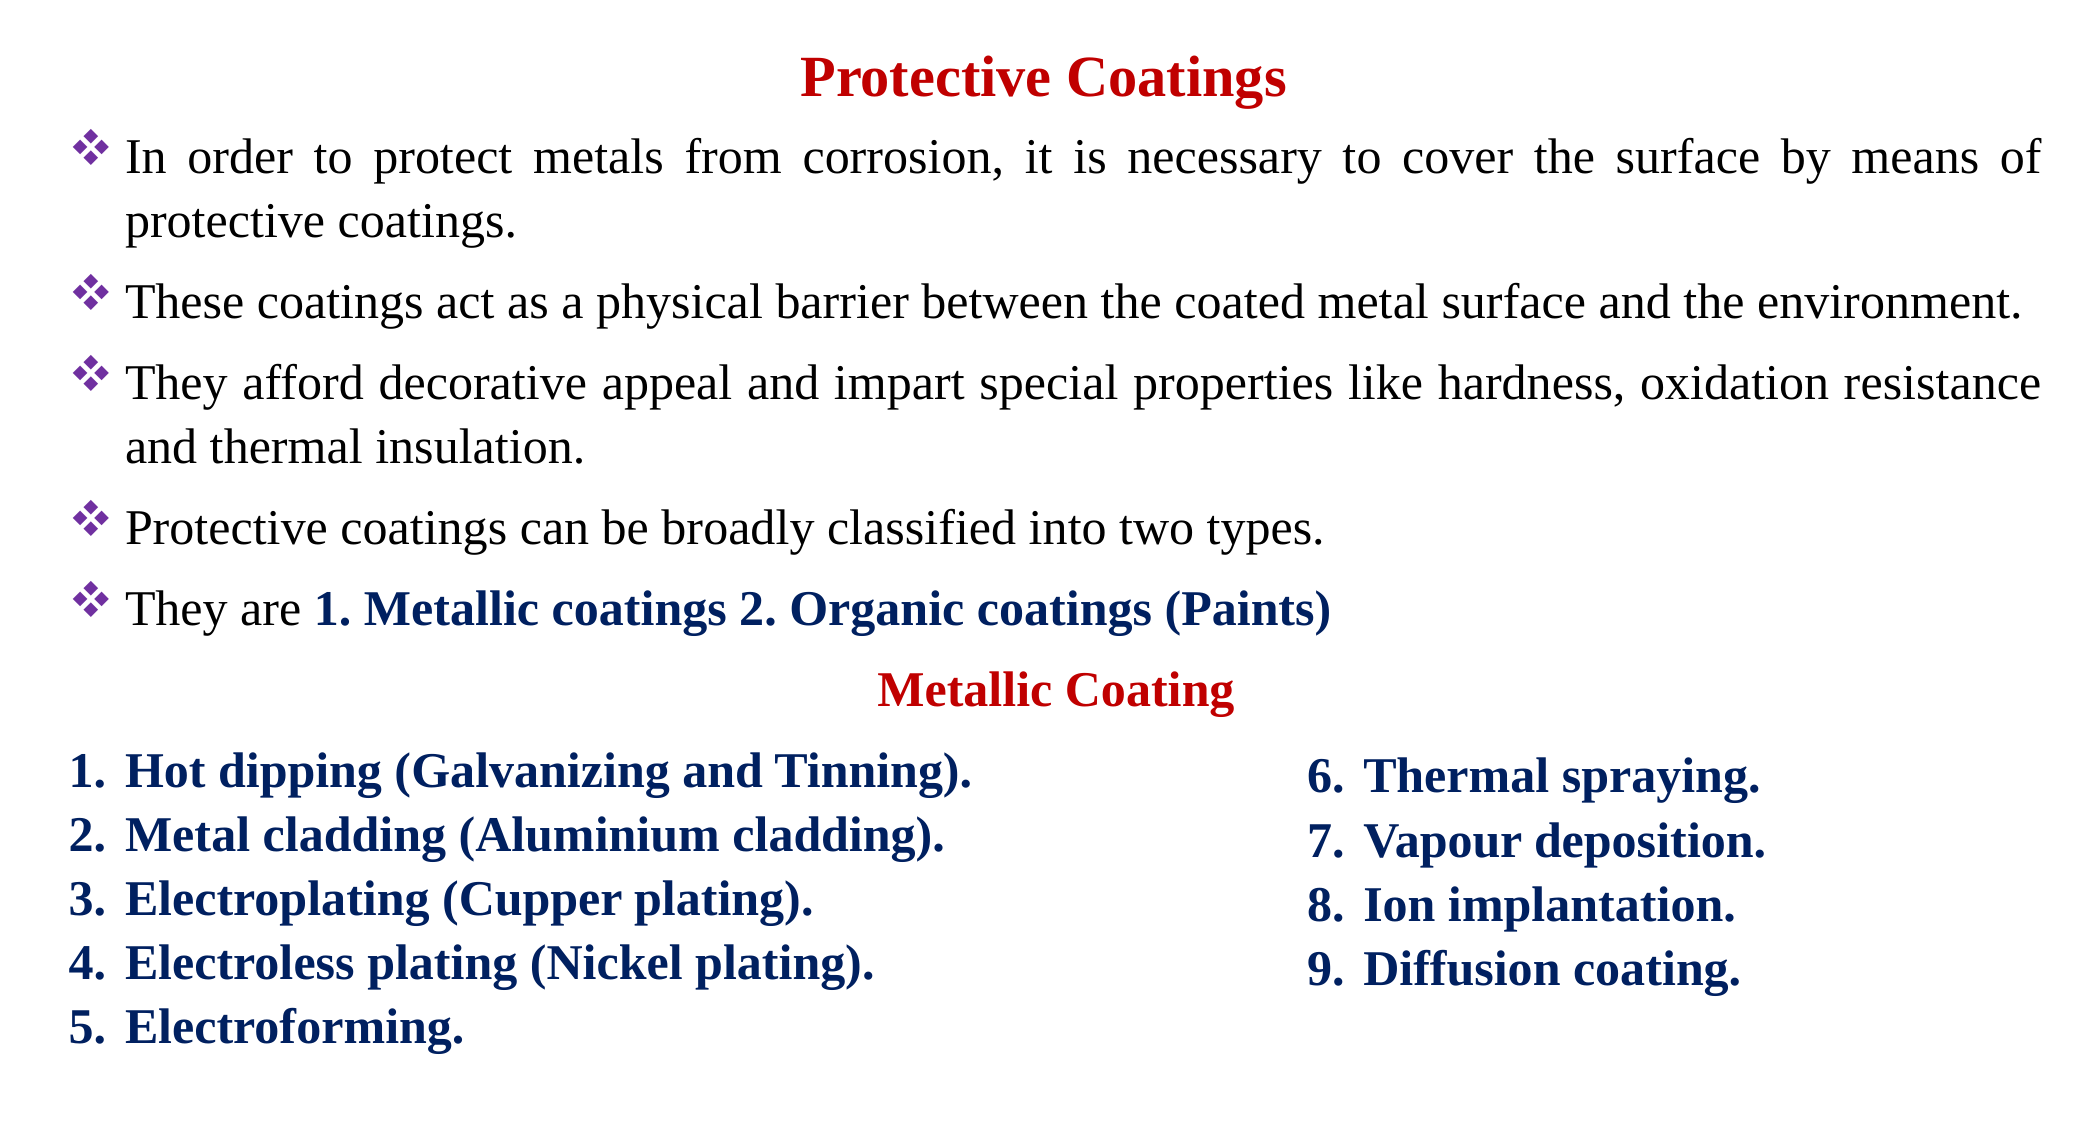

Protective Coatings
In order to protect metals from corrosion, it is necessary to cover the surface by means of protective coatings.
These coatings act as a physical barrier between the coated metal surface and the environment.
They afford decorative appeal and impart special properties like hardness, oxidation resistance and thermal insulation.
Protective coatings can be broadly classified into two types.
They are 1. Metallic coatings 2. Organic coatings (Paints)
Metallic Coating
Hot dipping (Galvanizing and Tinning).
Metal cladding (Aluminium cladding).
Electroplating (Cupper plating).
Electroless plating (Nickel plating).
Electroforming.
Thermal spraying.
Vapour deposition.
Ion implantation.
Diffusion coating.